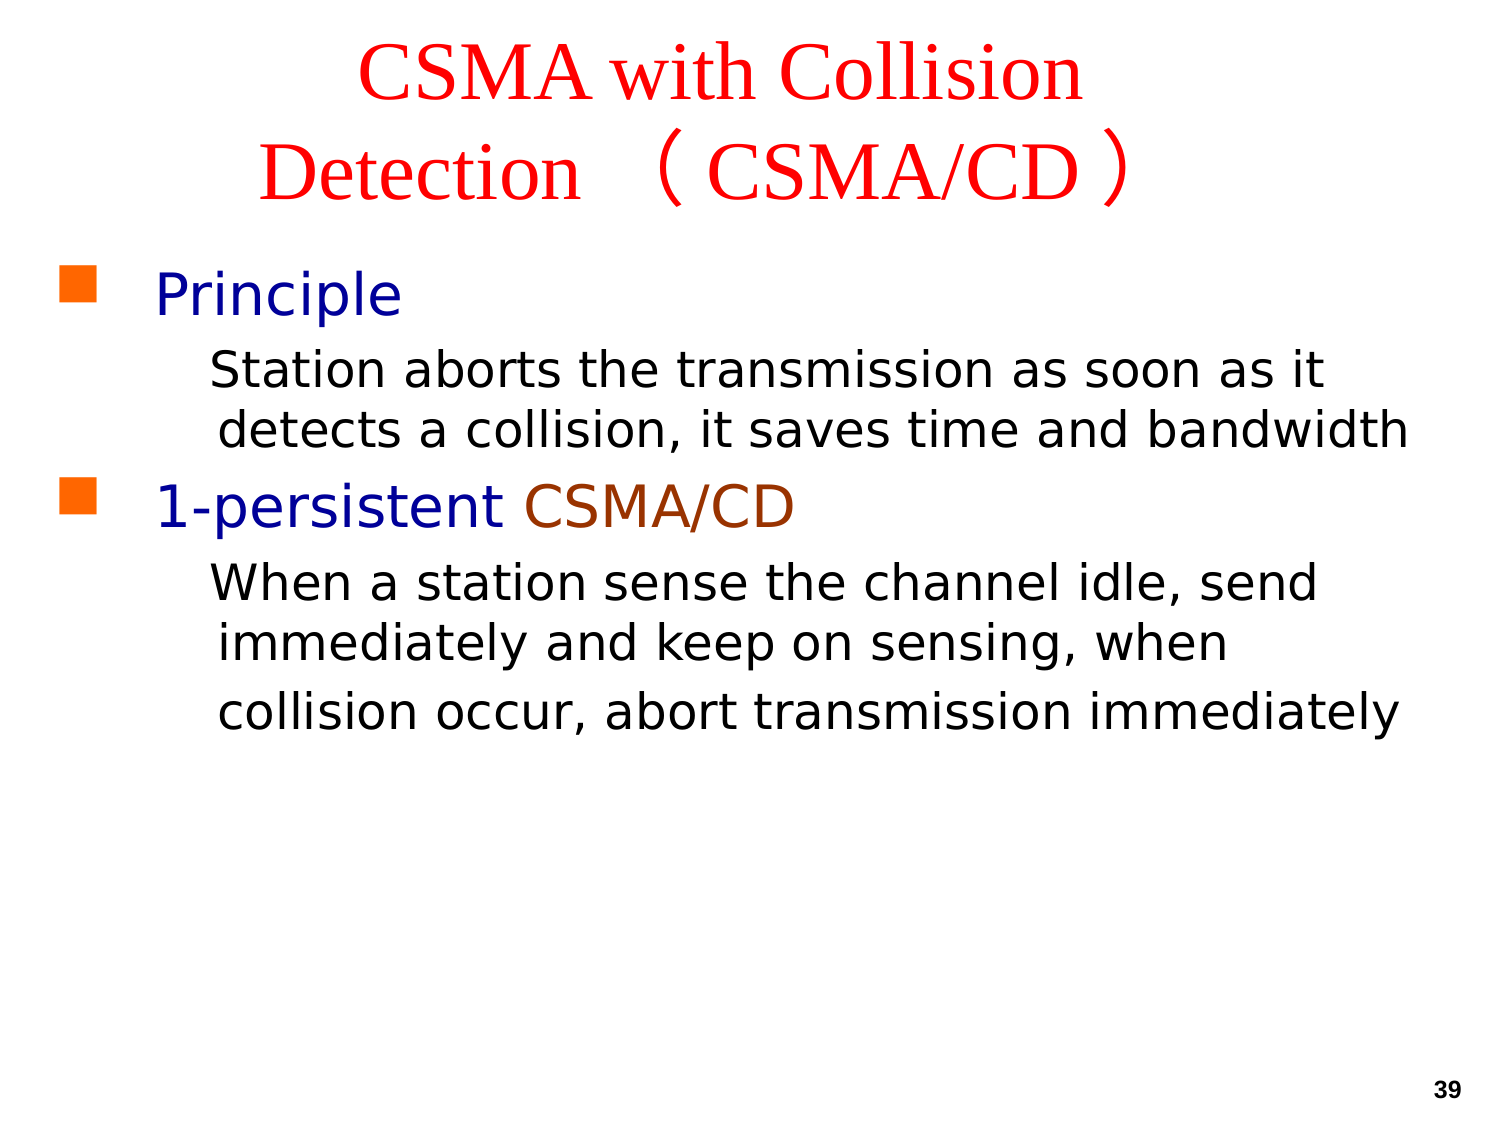

# CSMA with Collision Detection（CSMA/CD）
Principle
     Station aborts the transmission as soon as it detects a collision, it saves time and bandwidth
1-persistent CSMA/CD
     When a station sense the channel idle, send immediately and keep on sensing, when collision occur, abort transmission immediately